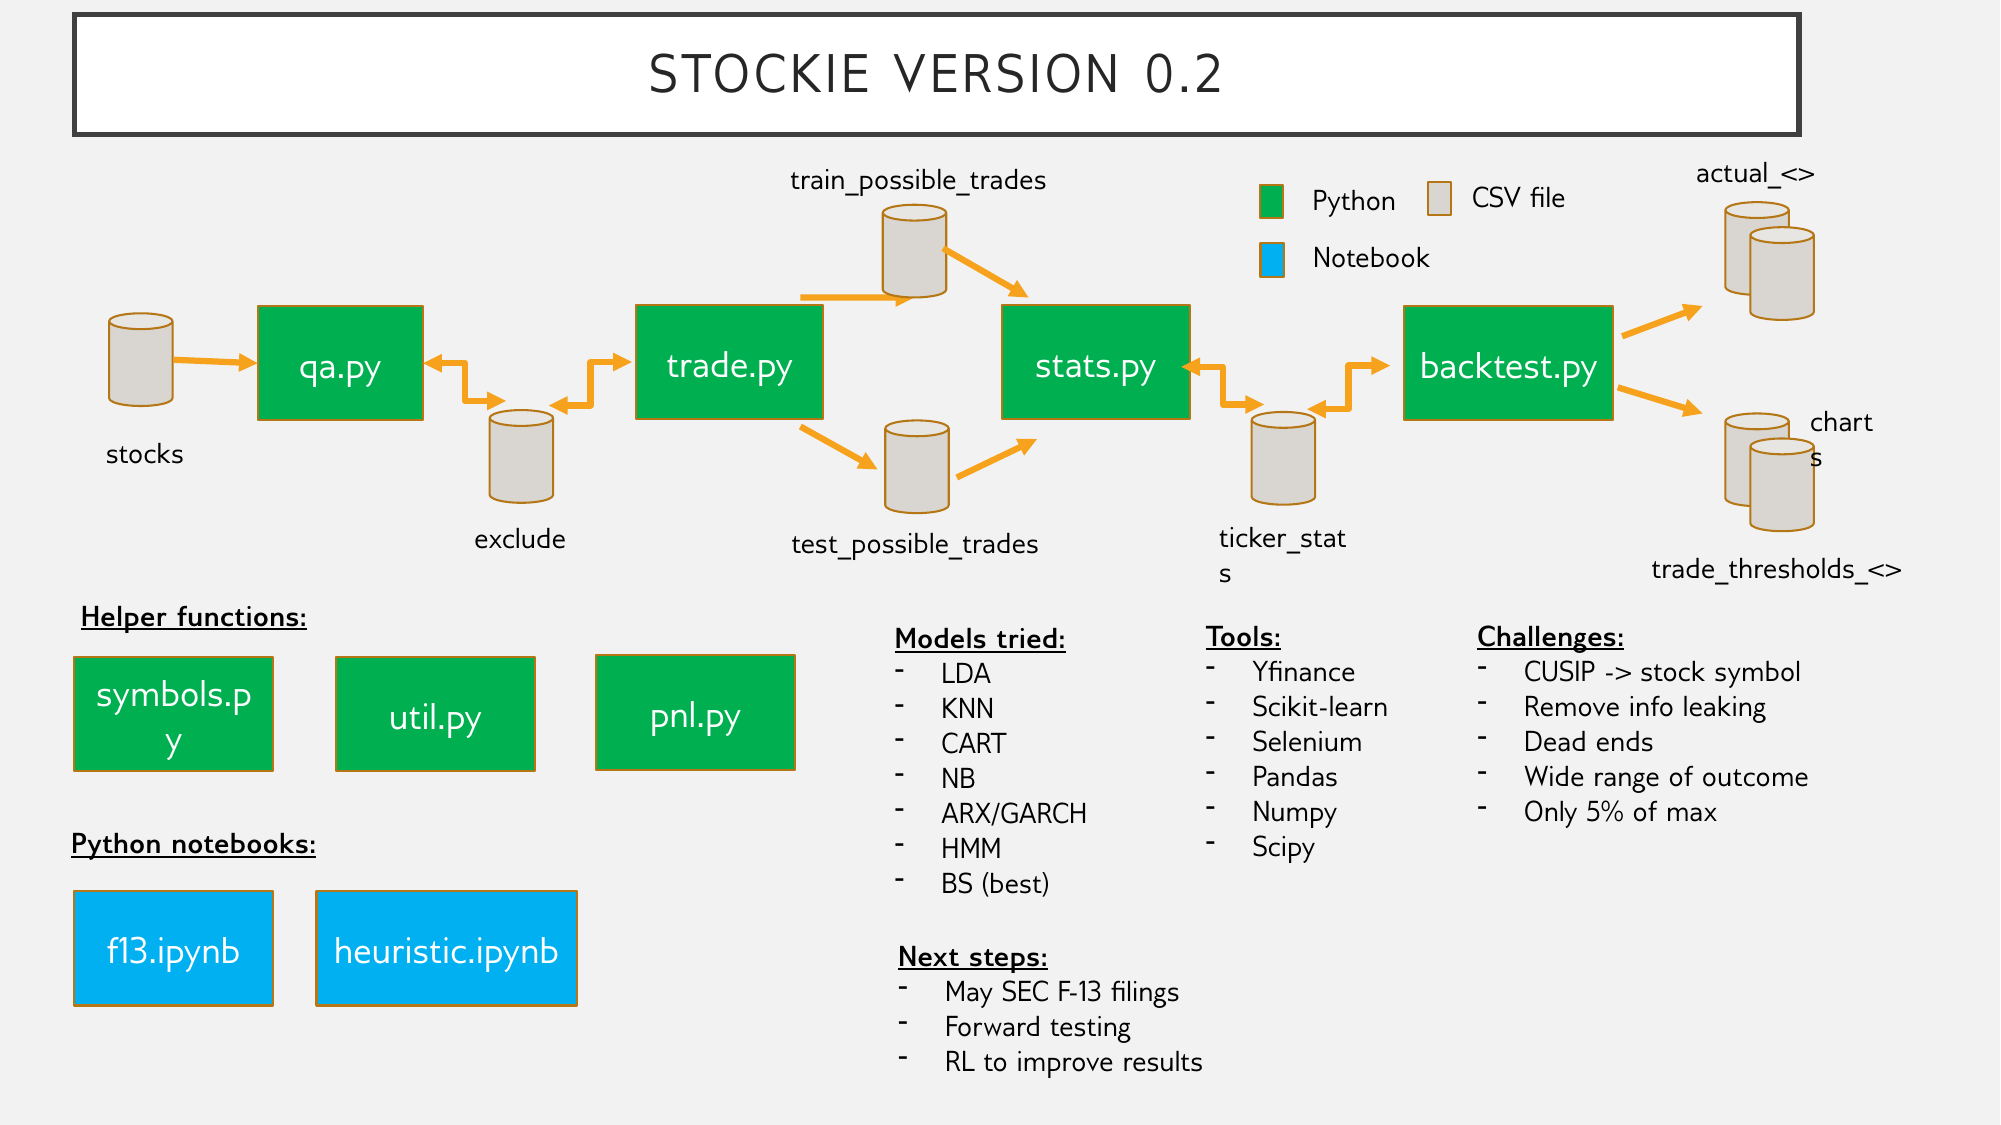

# Stockie Version 0.2
actual_<>
train_possible_trades
CSV file
Python

Notebook

trade.py
stats.py
qa.py
backtest.py

charts

stocks

ticker_stats
exclude
test_possible_trades
trade_thresholds_<>
Helper functions:
Tools:
Yfinance
Scikit-learn
Selenium
Pandas
Numpy
Scipy
Challenges:
CUSIP -> stock symbol
Remove info leaking
Dead ends
Wide range of outcome
Only 5% of max
Models tried:
LDA
KNN
CART
NB
ARX/GARCH
HMM
BS (best)
pnl.py
symbols.py
util.py
Python notebooks:
f13.ipynb
heuristic.ipynb
Next steps:
May SEC F-13 filings
Forward testing
RL to improve results